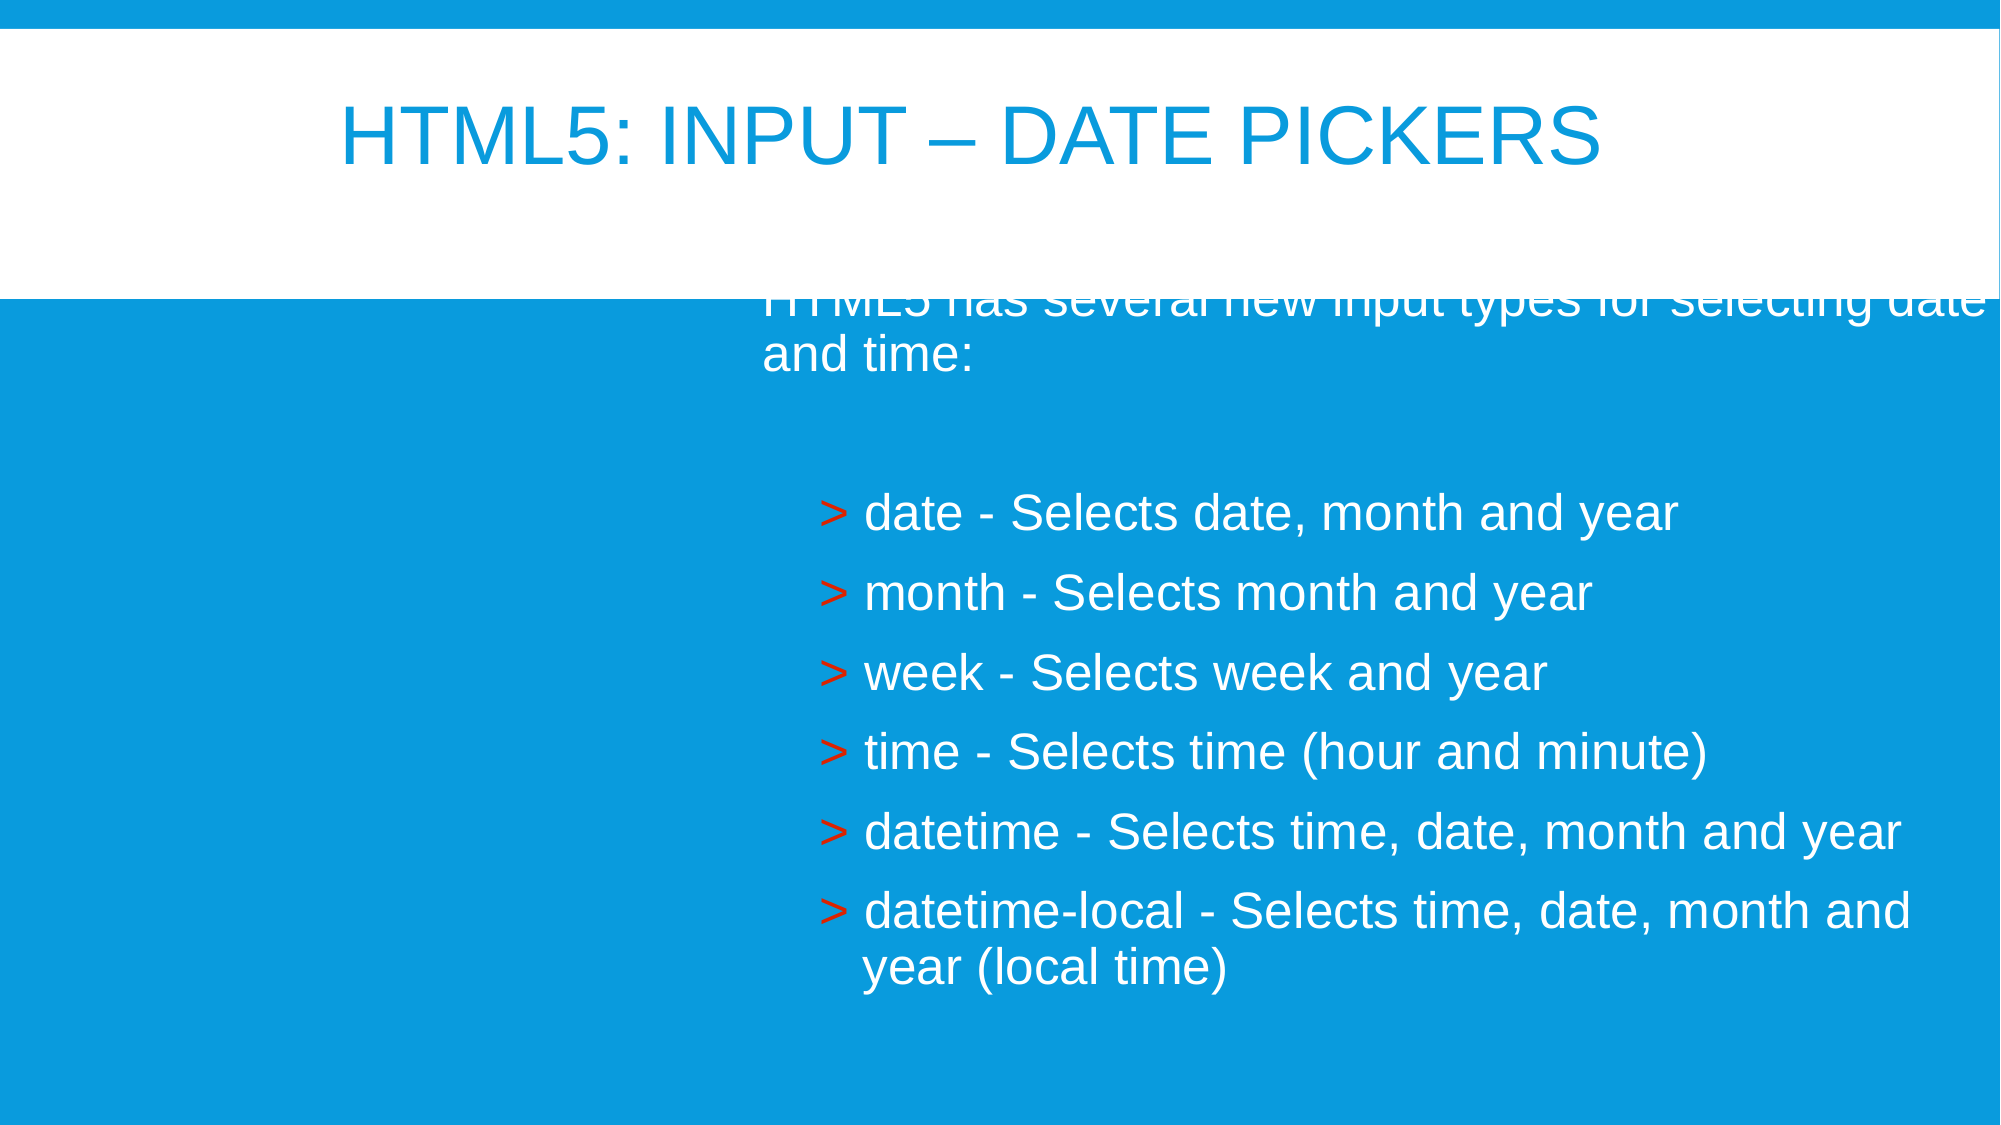

# HTML5: Input – date pickers
HTML5 has several new input types for selecting date and time:

    > date - Selects date, month and year
    > month - Selects month and year
    > week - Selects week and year
    > time - Selects time (hour and minute)‏
    > datetime - Selects time, date, month and year
    > datetime-local - Selects time, date, month and
       year (local time)‏